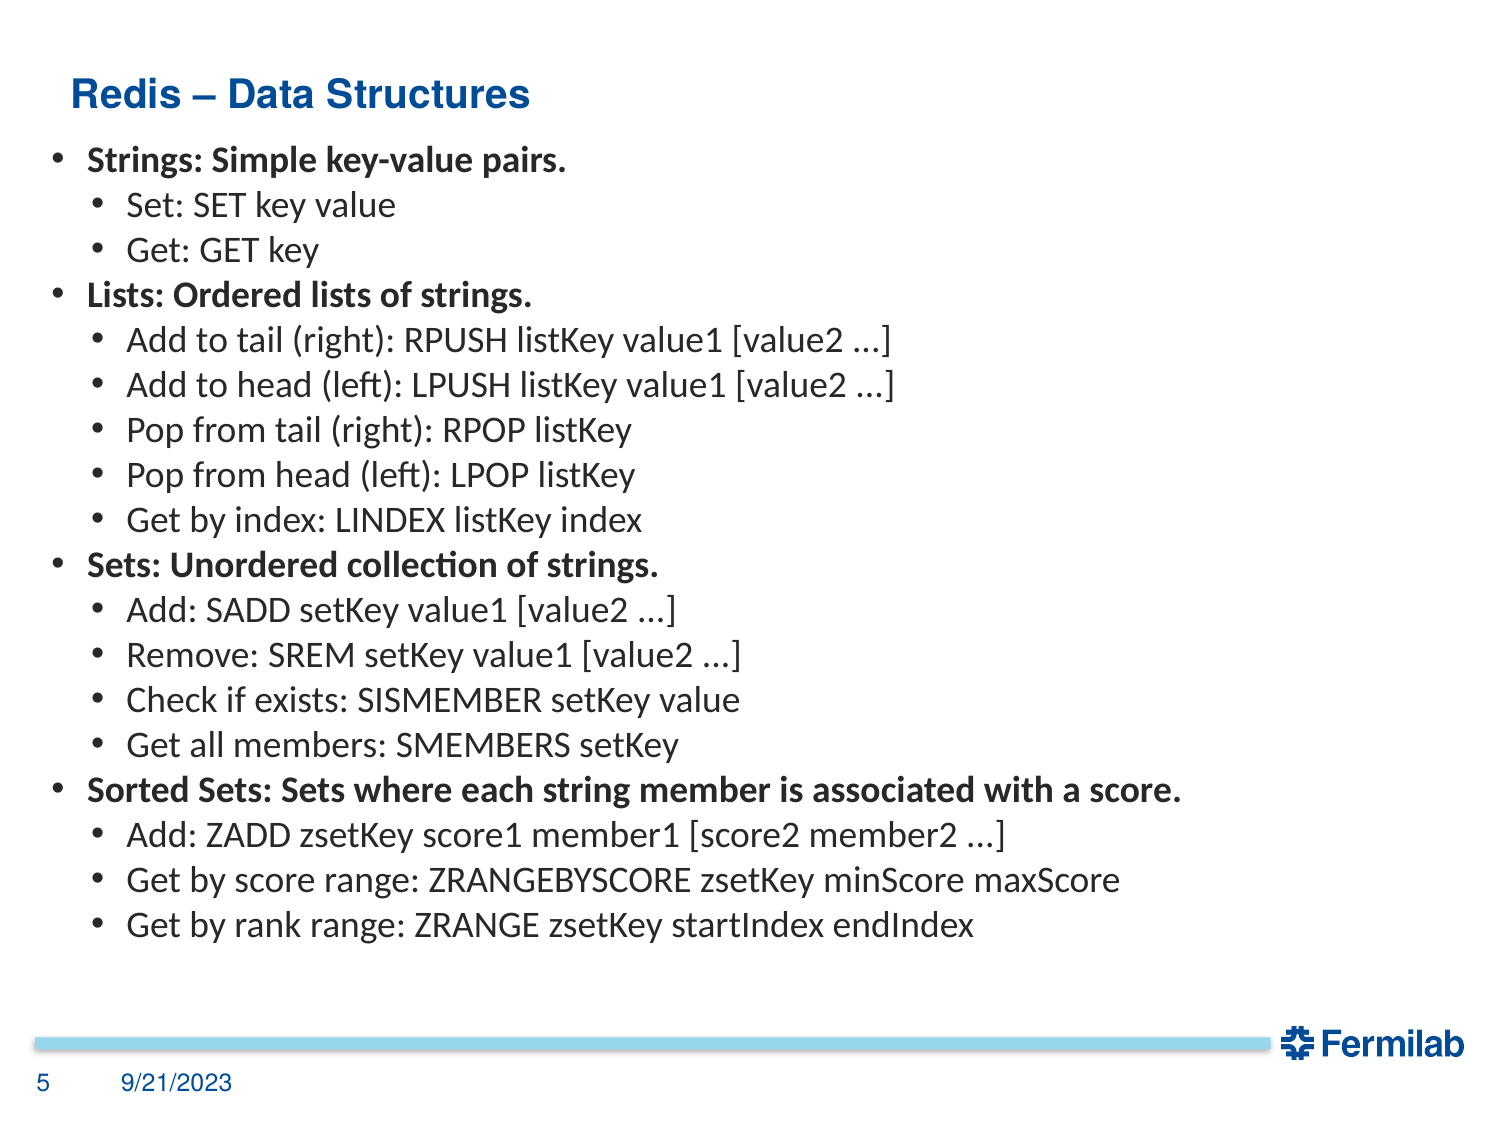

# Redis – Data Structures

Strings: Simple key-value pairs.
Set: SET key value
Get: GET key
Lists: Ordered lists of strings.
Add to tail (right): RPUSH listKey value1 [value2 ...]
Add to head (left): LPUSH listKey value1 [value2 ...]
Pop from tail (right): RPOP listKey
Pop from head (left): LPOP listKey
Get by index: LINDEX listKey index
Sets: Unordered collection of strings.
Add: SADD setKey value1 [value2 ...]
Remove: SREM setKey value1 [value2 ...]
Check if exists: SISMEMBER setKey value
Get all members: SMEMBERS setKey
Sorted Sets: Sets where each string member is associated with a score.
Add: ZADD zsetKey score1 member1 [score2 member2 ...]
Get by score range: ZRANGEBYSCORE zsetKey minScore maxScore
Get by rank range: ZRANGE zsetKey startIndex endIndex

5
9/21/2023